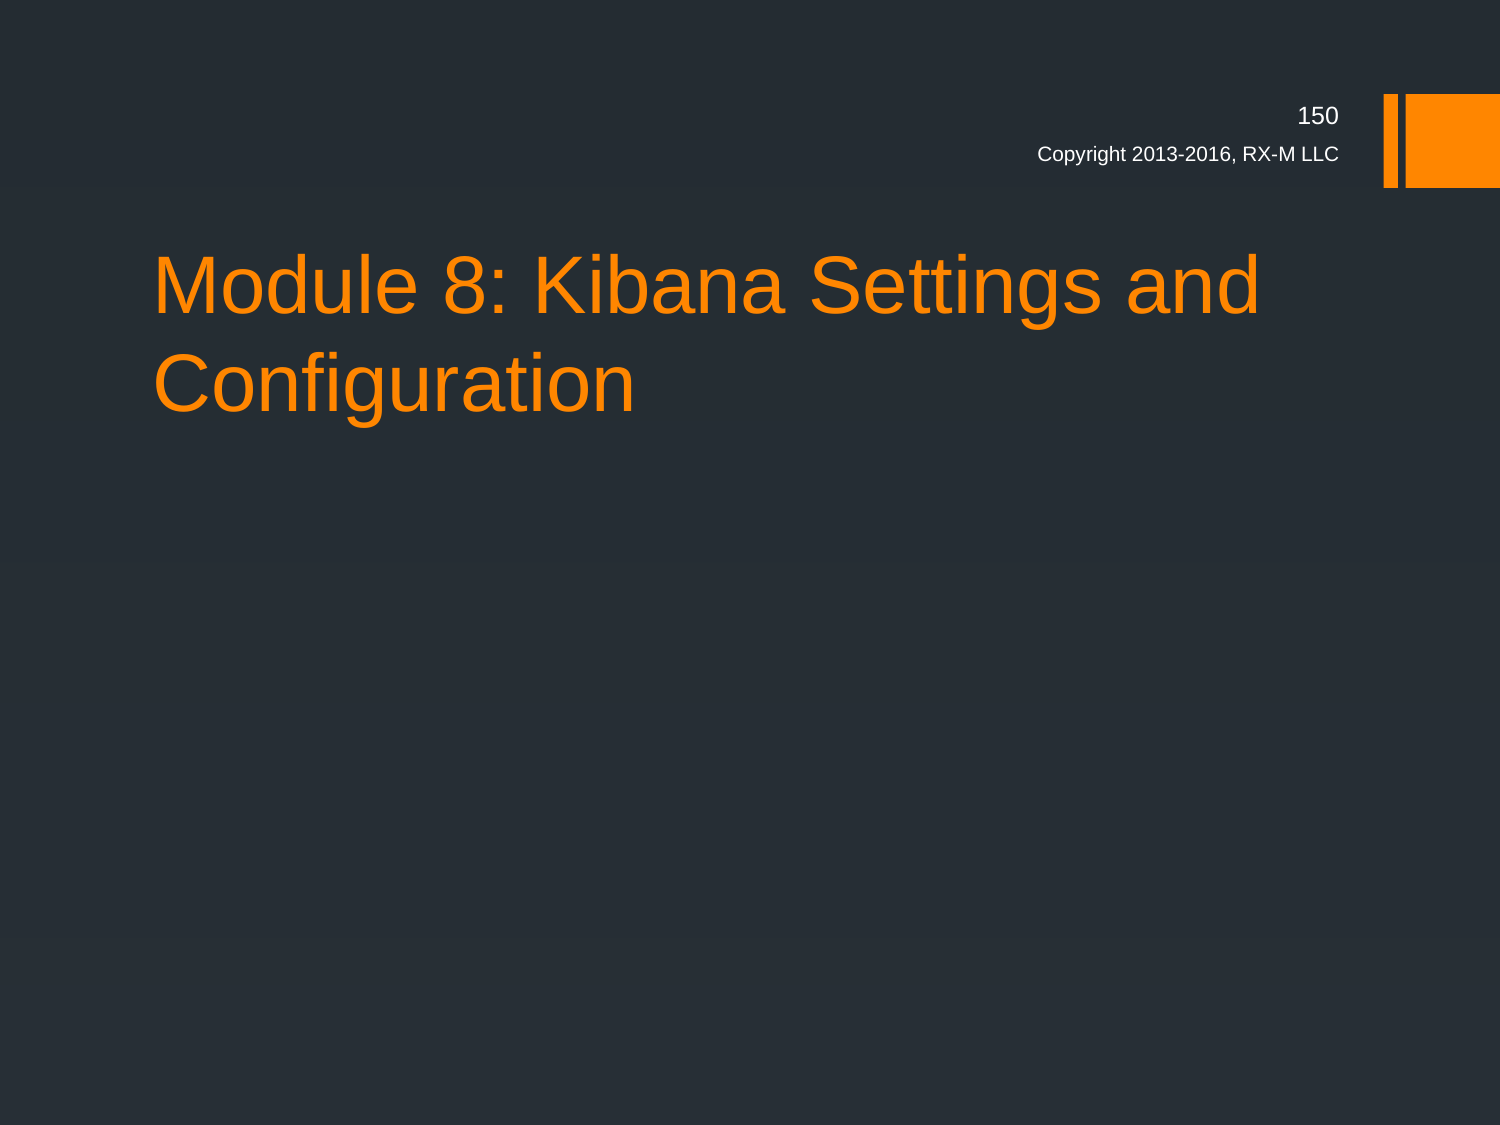

150
Copyright 2013-2016, RX-M LLC
# Module 8: Kibana Settings and Configuration